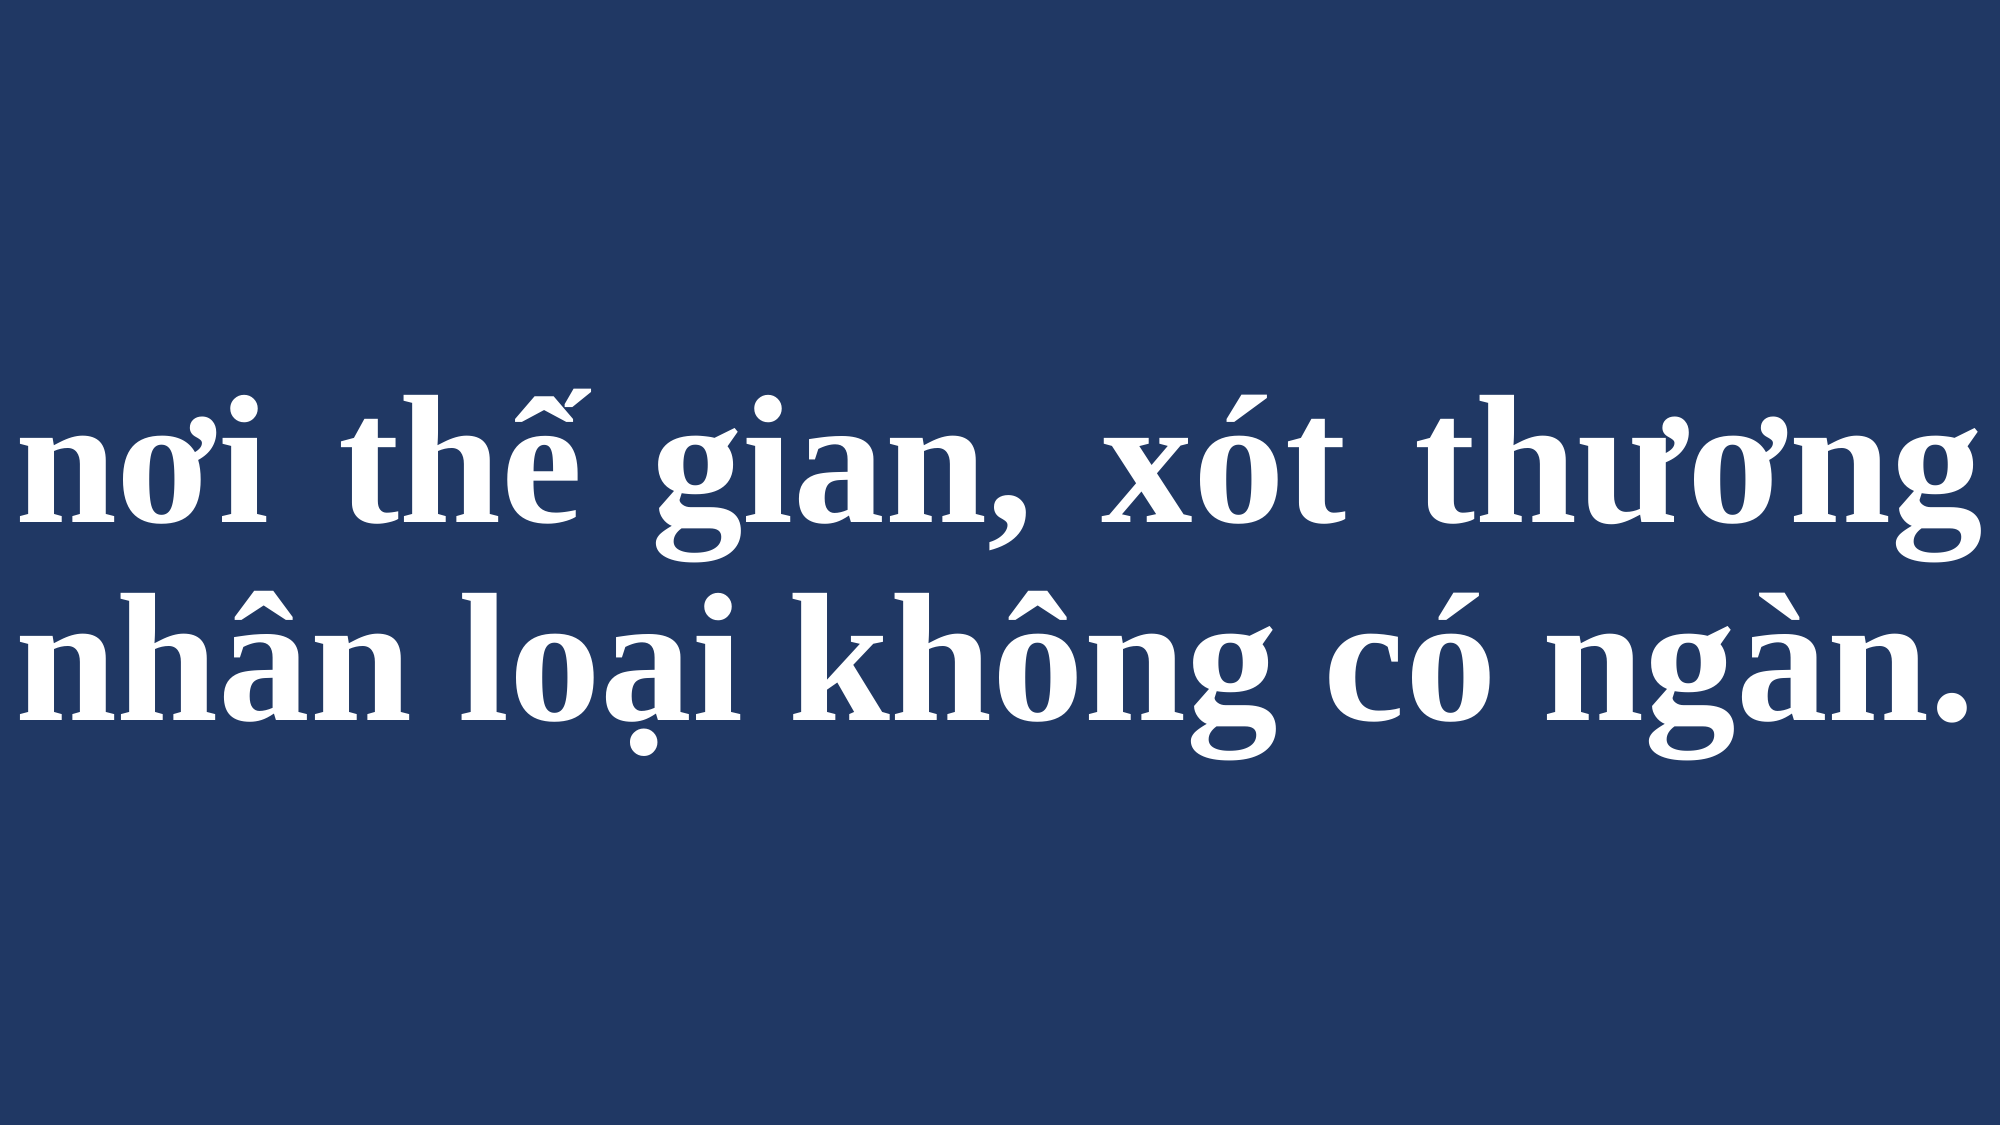

# nơi thế gian, xót thương nhân loại không có ngàn.